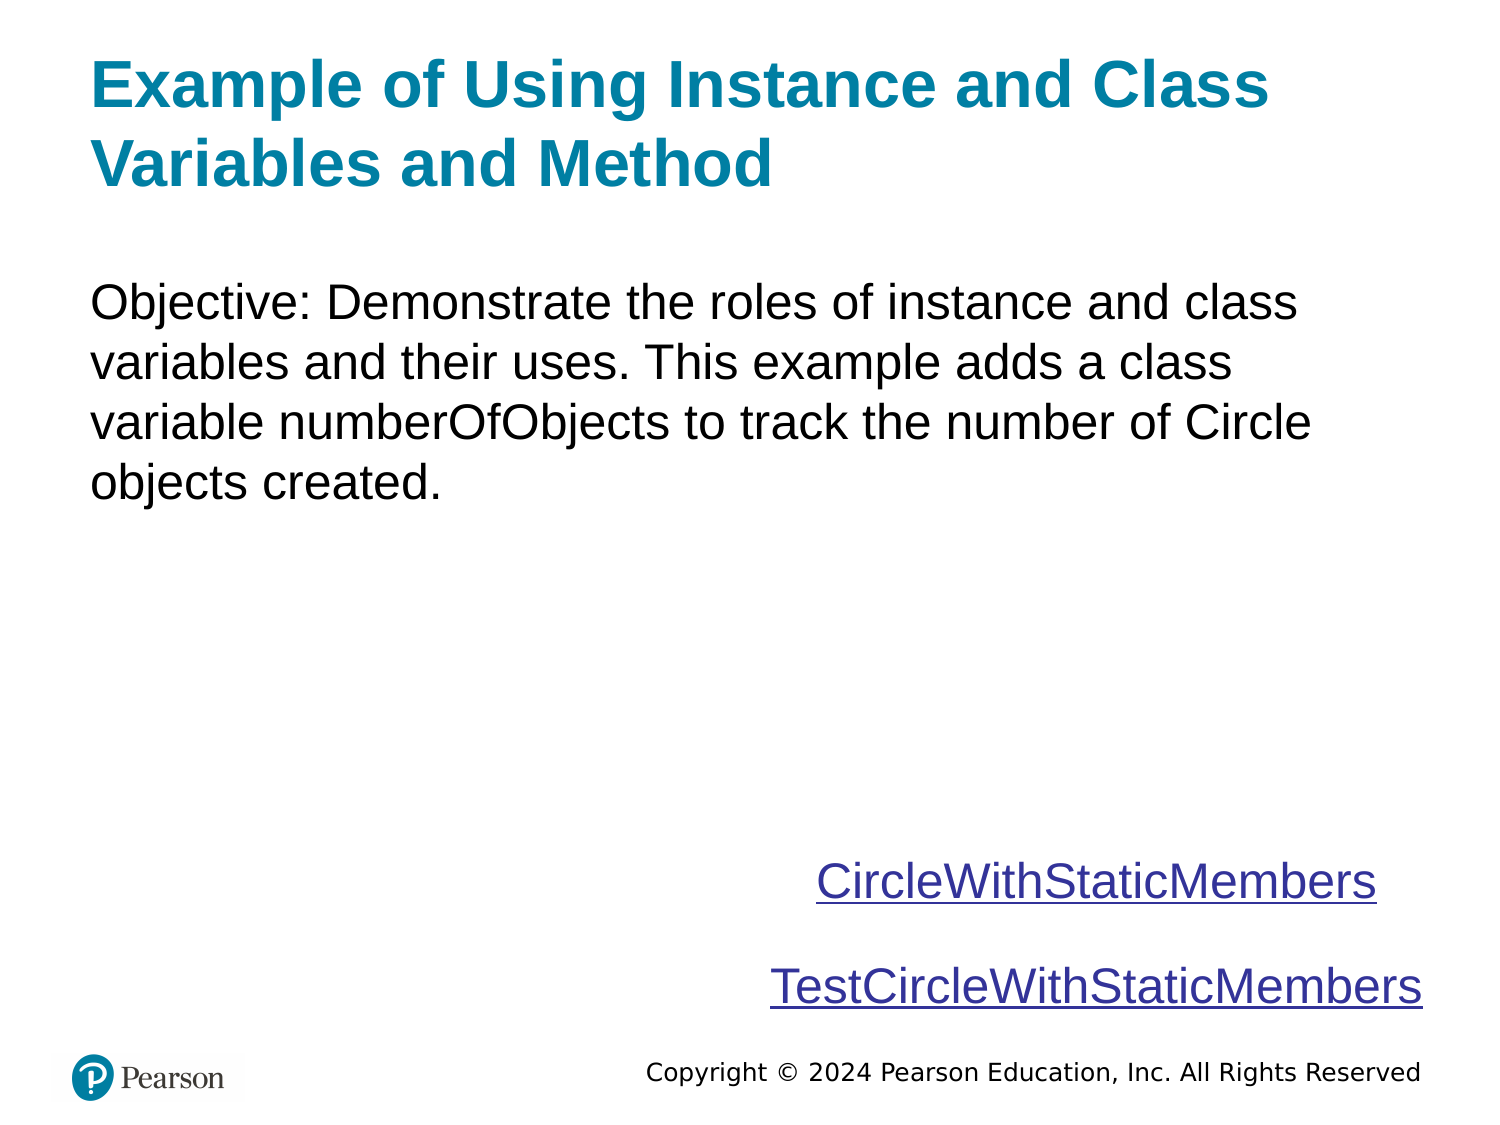

# Example of Using Instance and Class Variables and Method
Objective: Demonstrate the roles of instance and class variables and their uses. This example adds a class variable numberOfObjects to track the number of Circle objects created.
CircleWithStaticMembers
TestCircleWithStaticMembers